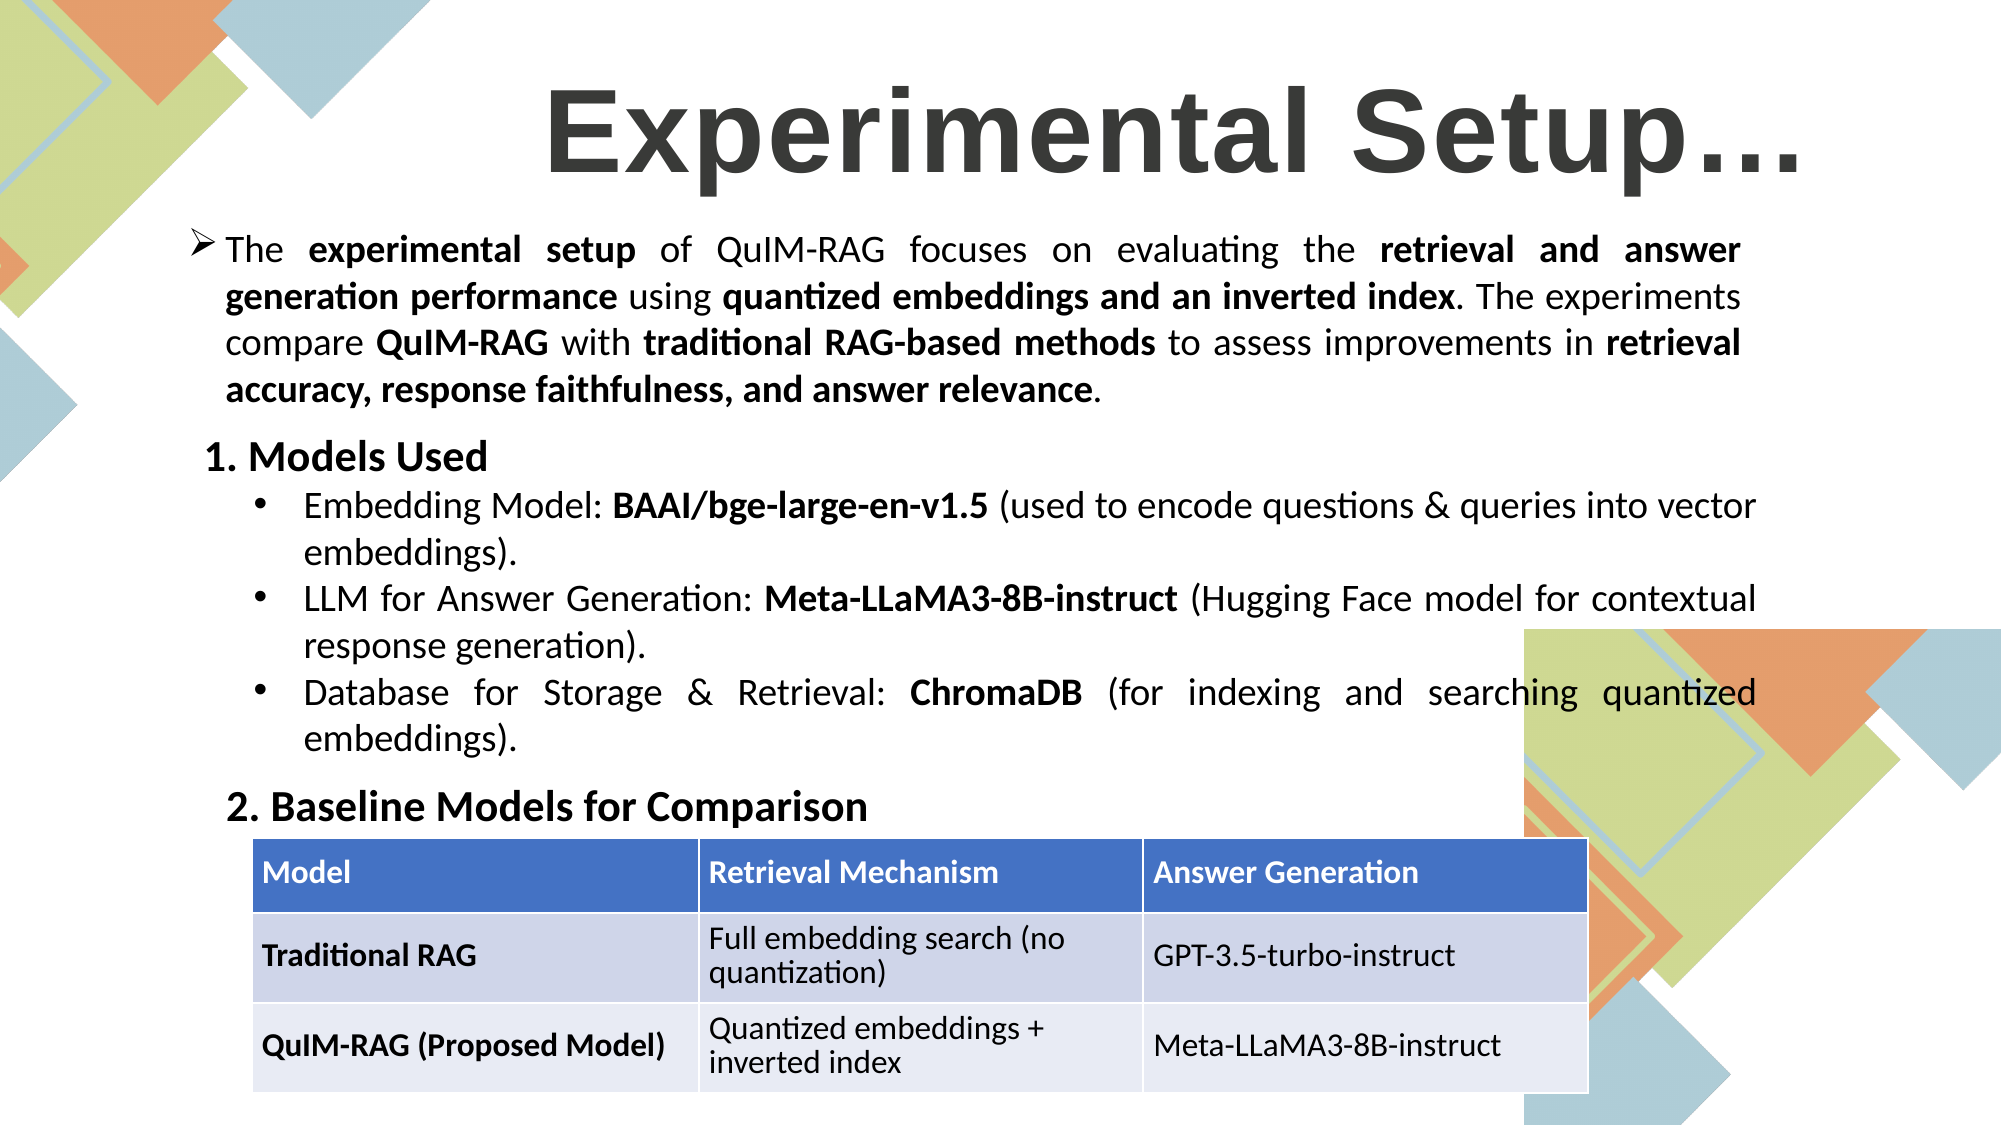

Experimental Setup…
The experimental setup of QuIM-RAG focuses on evaluating the retrieval and answer generation performance using quantized embeddings and an inverted index. The experiments compare QuIM-RAG with traditional RAG-based methods to assess improvements in retrieval accuracy, response faithfulness, and answer relevance.
1. Models Used
Embedding Model: BAAI/bge-large-en-v1.5 (used to encode questions & queries into vector embeddings).
LLM for Answer Generation: Meta-LLaMA3-8B-instruct (Hugging Face model for contextual response generation).
Database for Storage & Retrieval: ChromaDB (for indexing and searching quantized embeddings).

2. Baseline Models for Comparison
| Model | Retrieval Mechanism | Answer Generation |
| --- | --- | --- |
| Traditional RAG | Full embedding search (no quantization) | GPT-3.5-turbo-instruct |
| QuIM-RAG (Proposed Model) | Quantized embeddings + inverted index | Meta-LLaMA3-8B-instruct |